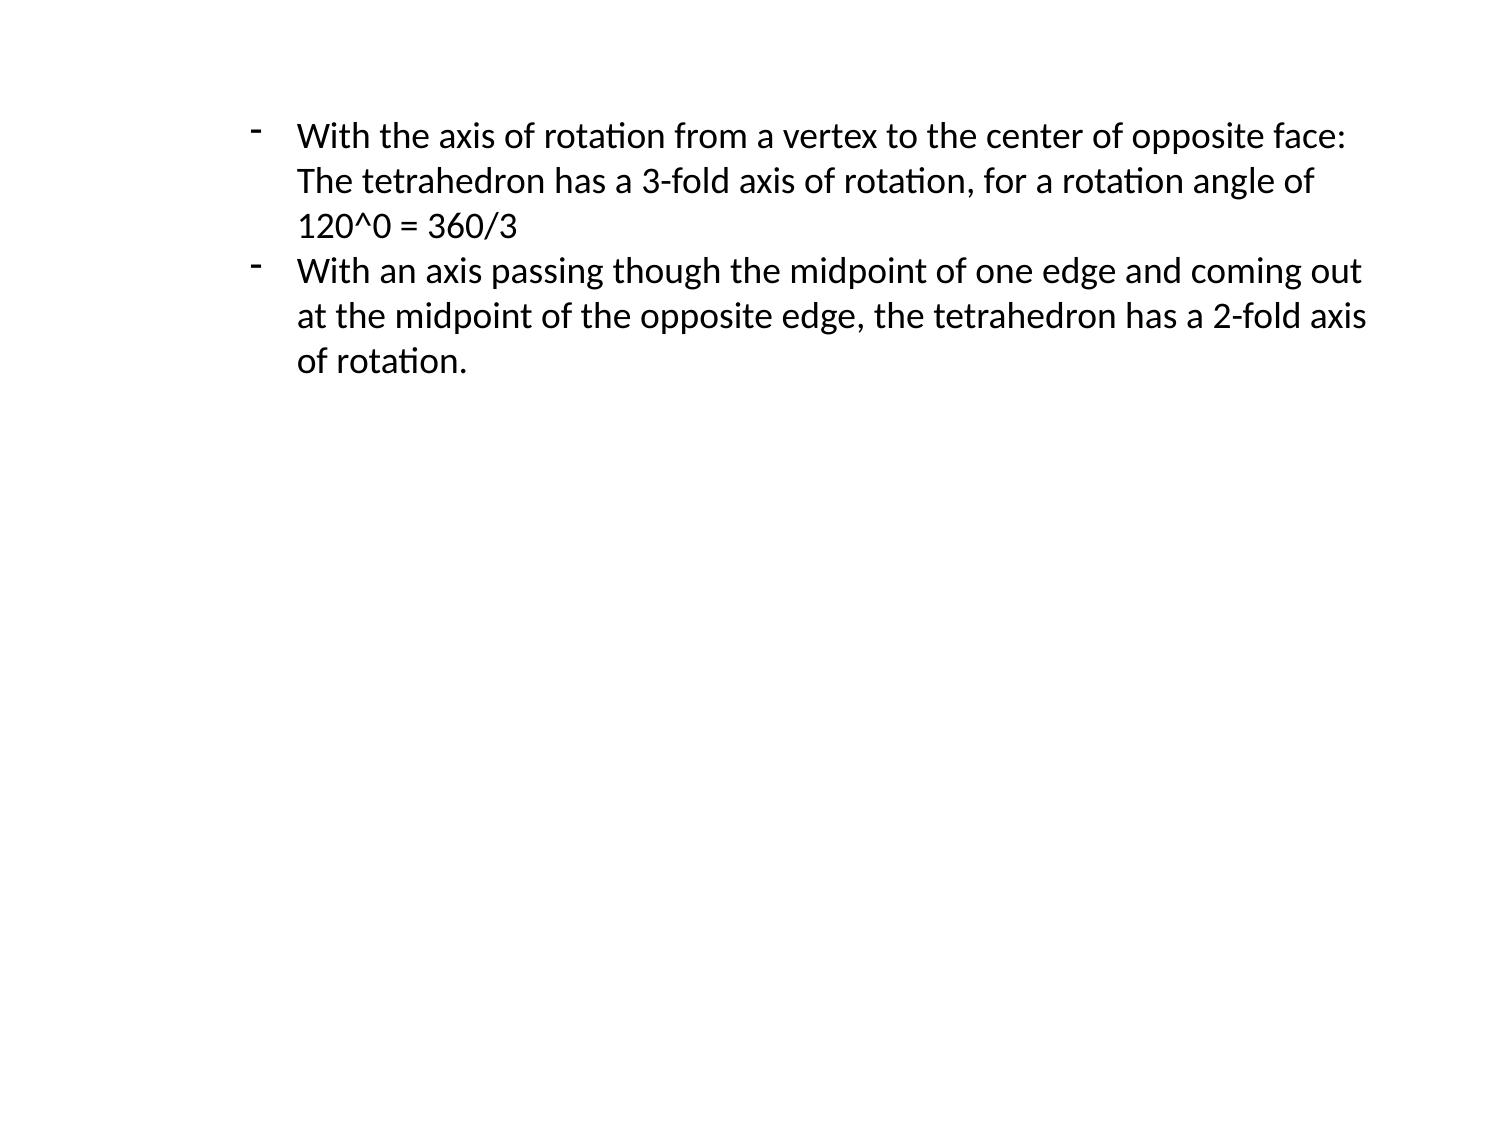

With the axis of rotation from a vertex to the center of opposite face: The tetrahedron has a 3-fold axis of rotation, for a rotation angle of 120^0 = 360/3
With an axis passing though the midpoint of one edge and coming out at the midpoint of the opposite edge, the tetrahedron has a 2-fold axis of rotation.